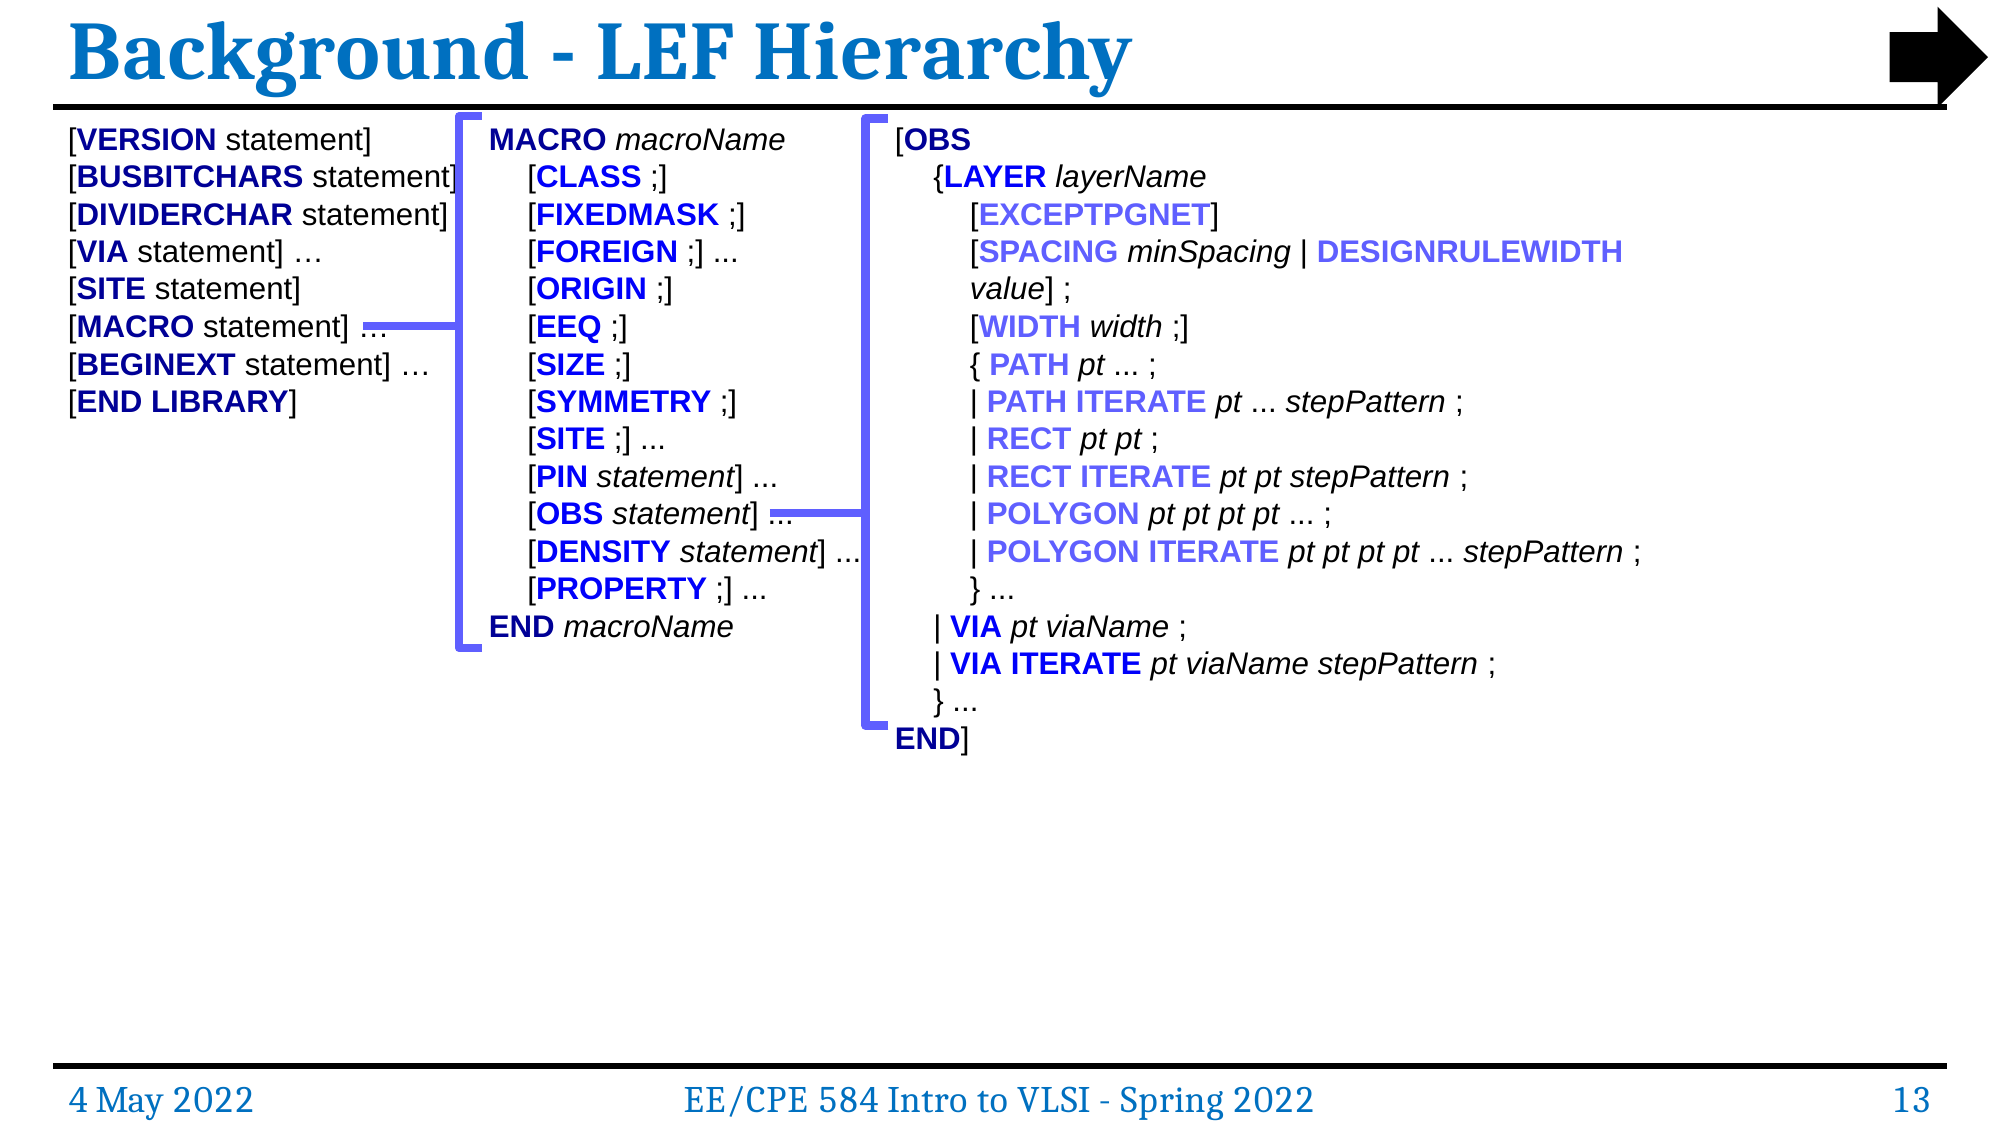

Background - LEF Hierarchy

MACRO macroName
[CLASS ;]
[FIXEDMASK ;]
[FOREIGN ;] ...
[ORIGIN ;]
[EEQ ;]
[SIZE ;]
[SYMMETRY ;]
[SITE ;] ...
[PIN statement] ...
[OBS statement] ...
[DENSITY statement] ...
[PROPERTY ;] ...
END macroName
[VERSION statement]
[BUSBITCHARS statement]
[DIVIDERCHAR statement]
[VIA statement] …
[SITE statement]
[MACRO statement] …
[BEGINEXT statement] …
[END LIBRARY]
[OBS
{LAYER layerName
[EXCEPTPGNET]
[SPACING minSpacing | DESIGNRULEWIDTH value] ;
[WIDTH width ;]
{ PATH pt ... ;
| PATH ITERATE pt ... stepPattern ;
| RECT pt pt ;
| RECT ITERATE pt pt stepPattern ;
| POLYGON pt pt pt pt ... ;
| POLYGON ITERATE pt pt pt pt ... stepPattern ;
} ...
| VIA pt viaName ;
| VIA ITERATE pt viaName stepPattern ;
} ...
END]